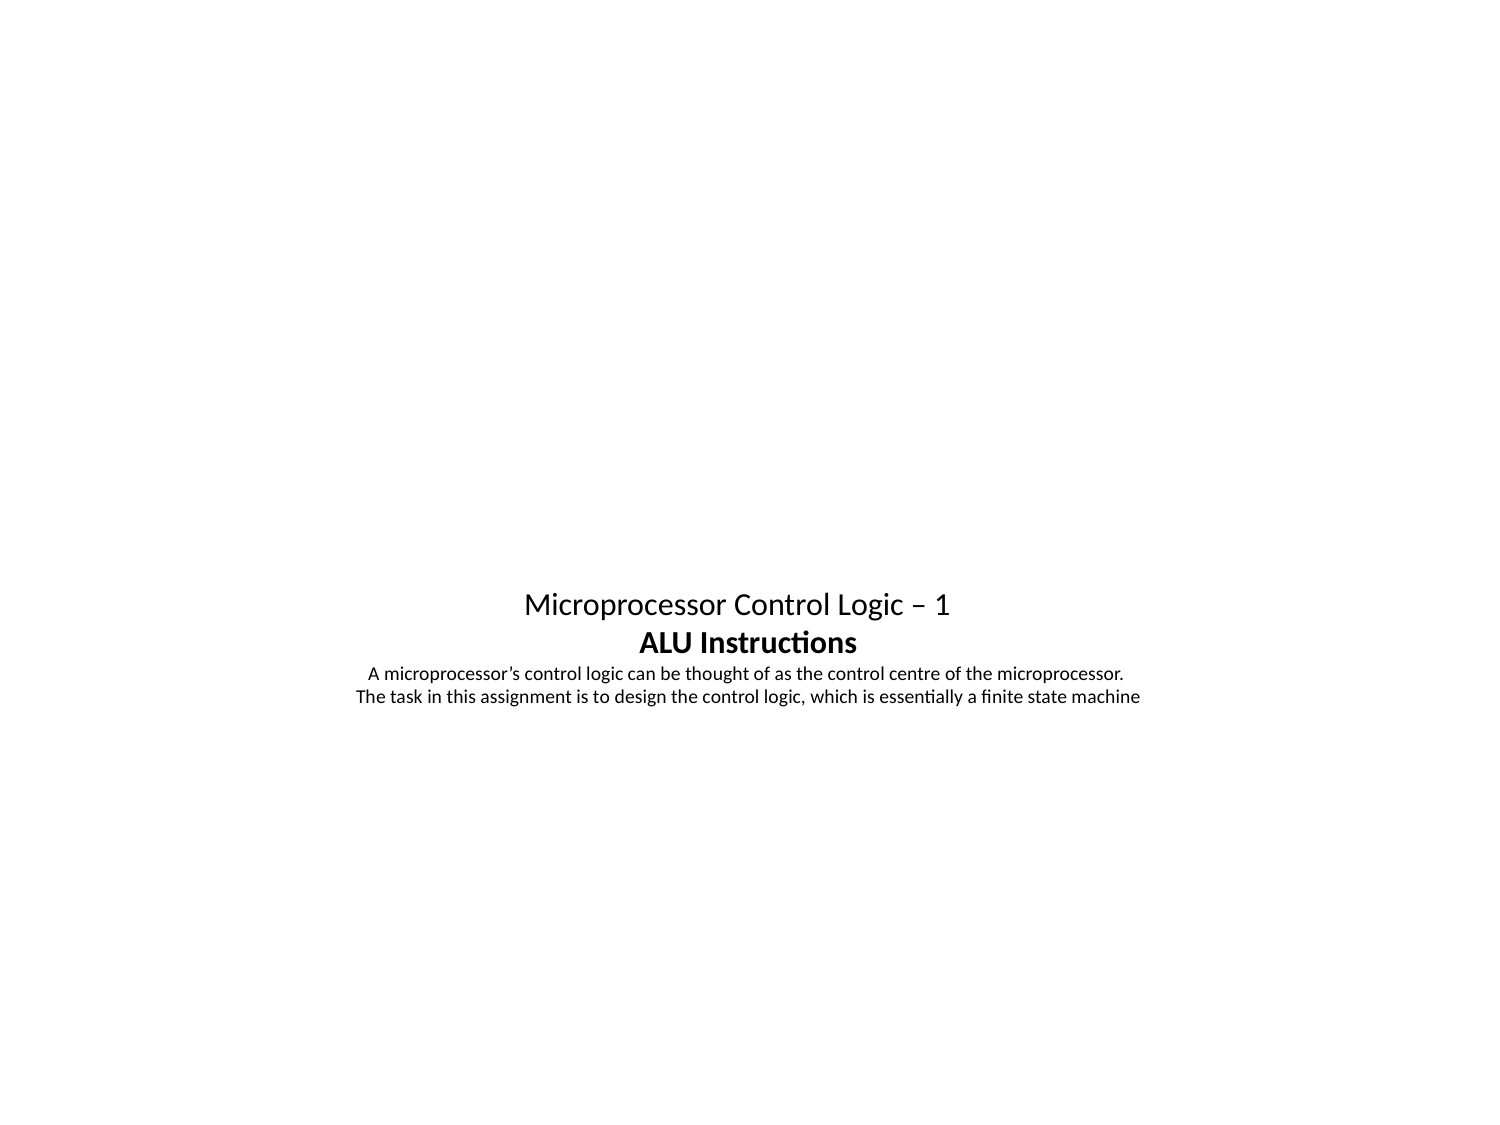

# Microprocessor Control Logic – 1 ALU Instructions A microprocessor’s control logic can be thought of as the control centre of the microprocessor. The task in this assignment is to design the control logic, which is essentially a finite state machine